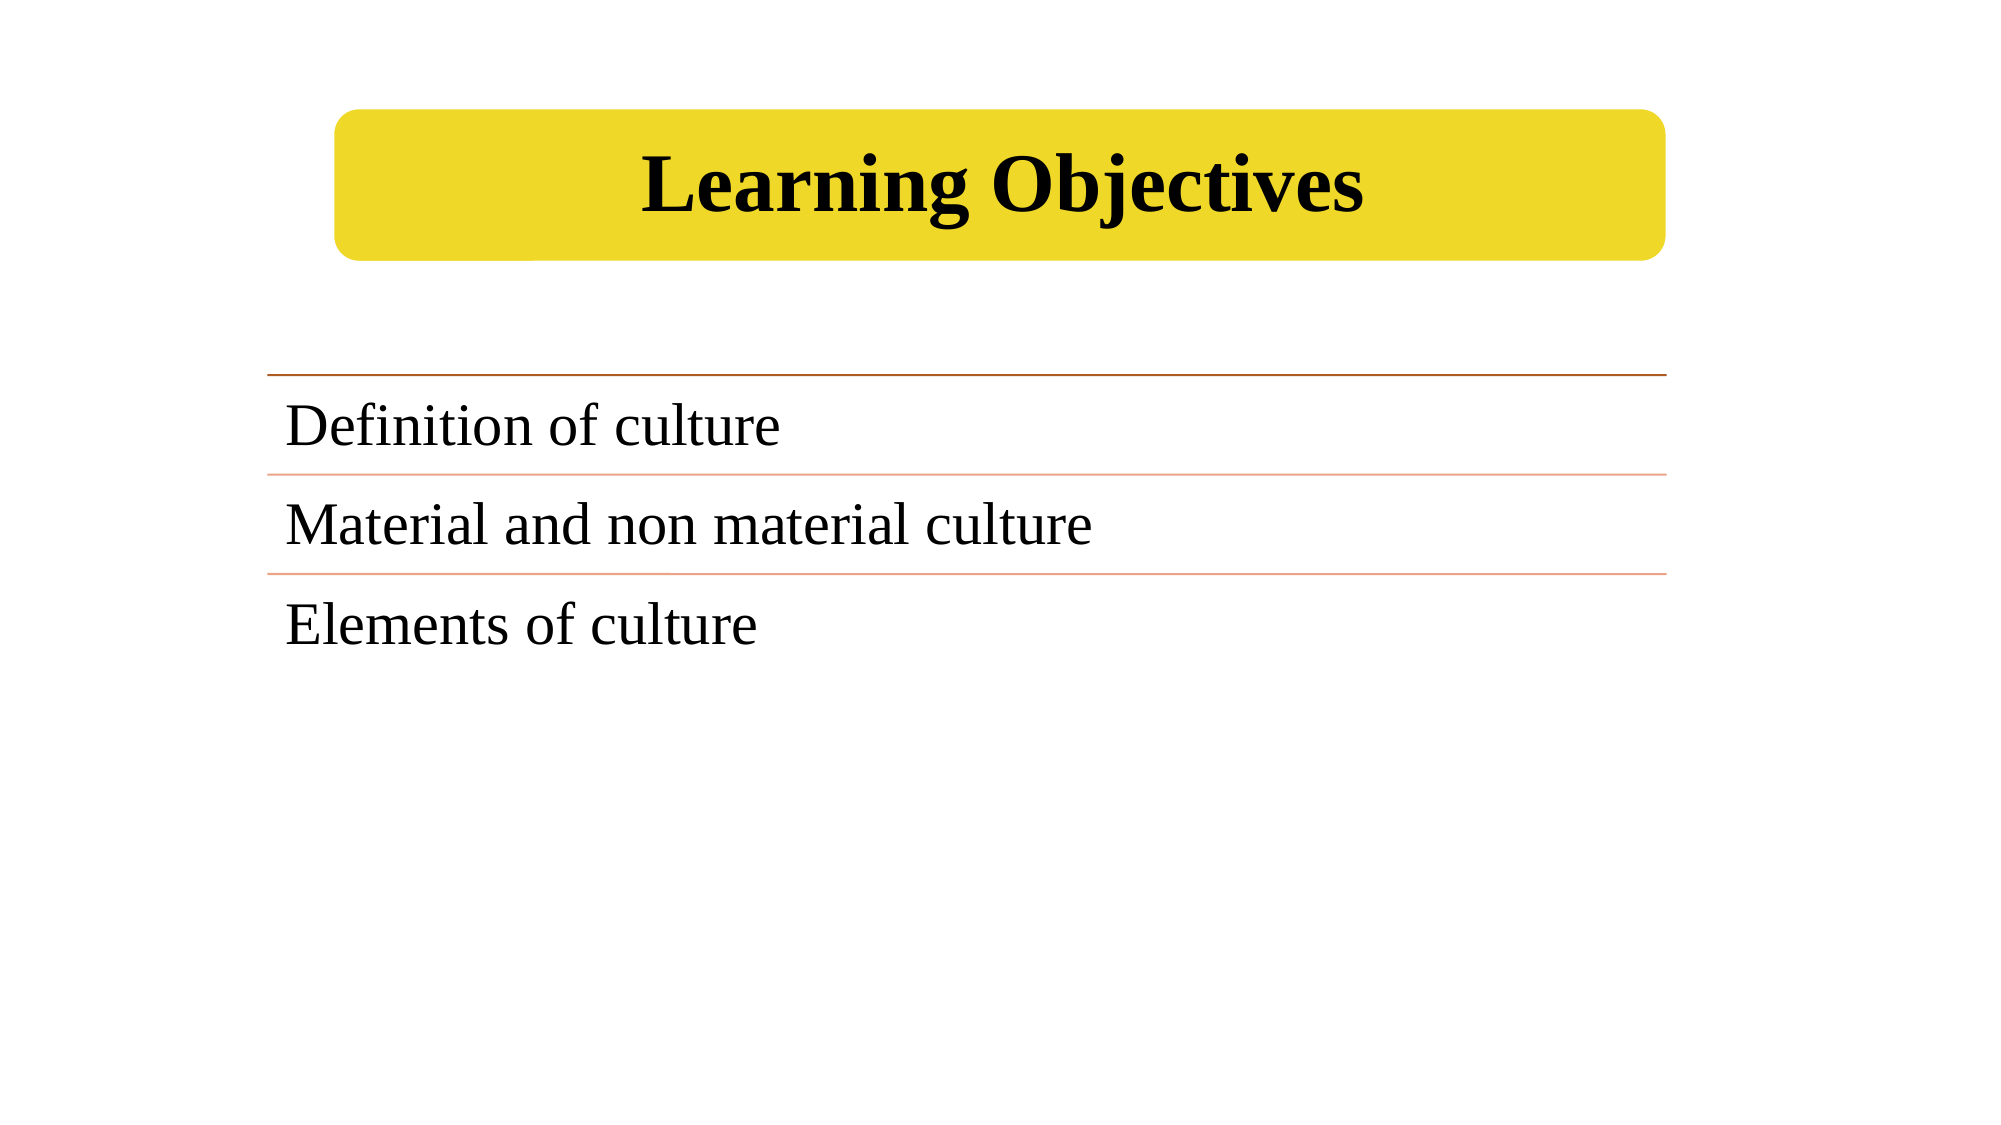

Learning Objectives
Definition of culture
Material and non material culture
Elements of culture